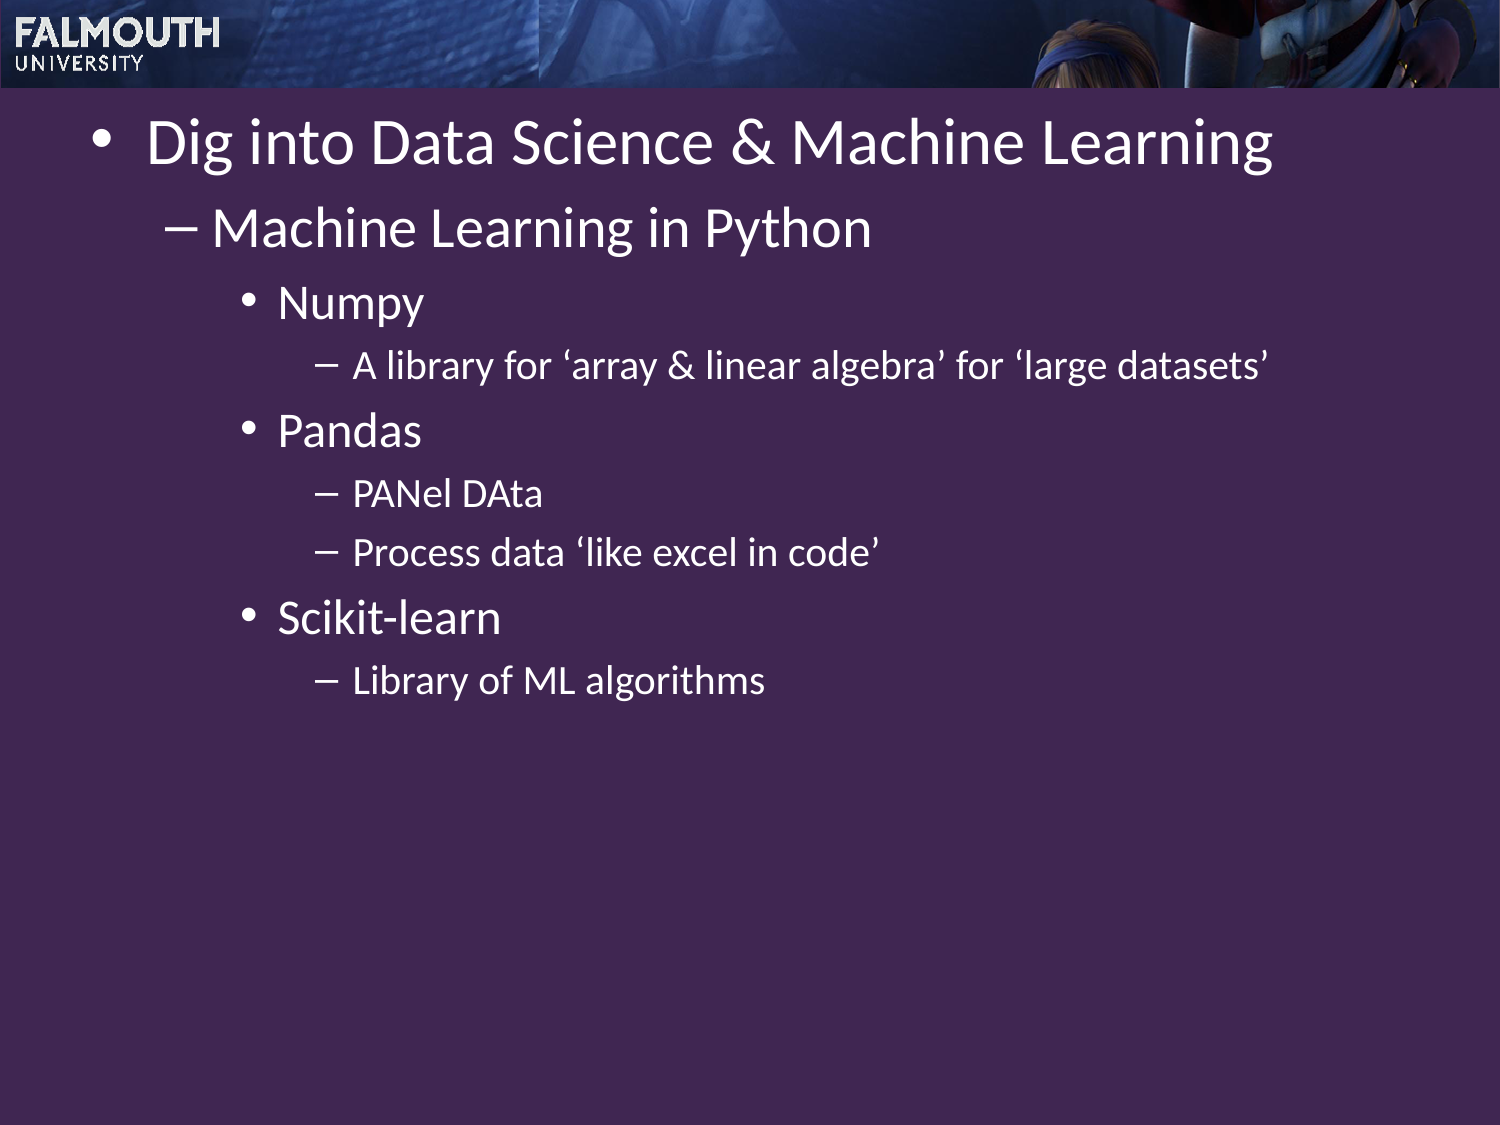

Dig into Data Science & Machine Learning
Machine Learning in Python
Numpy
A library for ‘array & linear algebra’ for ‘large datasets’
Pandas
PANel DAta
Process data ‘like excel in code’
Scikit-learn
Library of ML algorithms